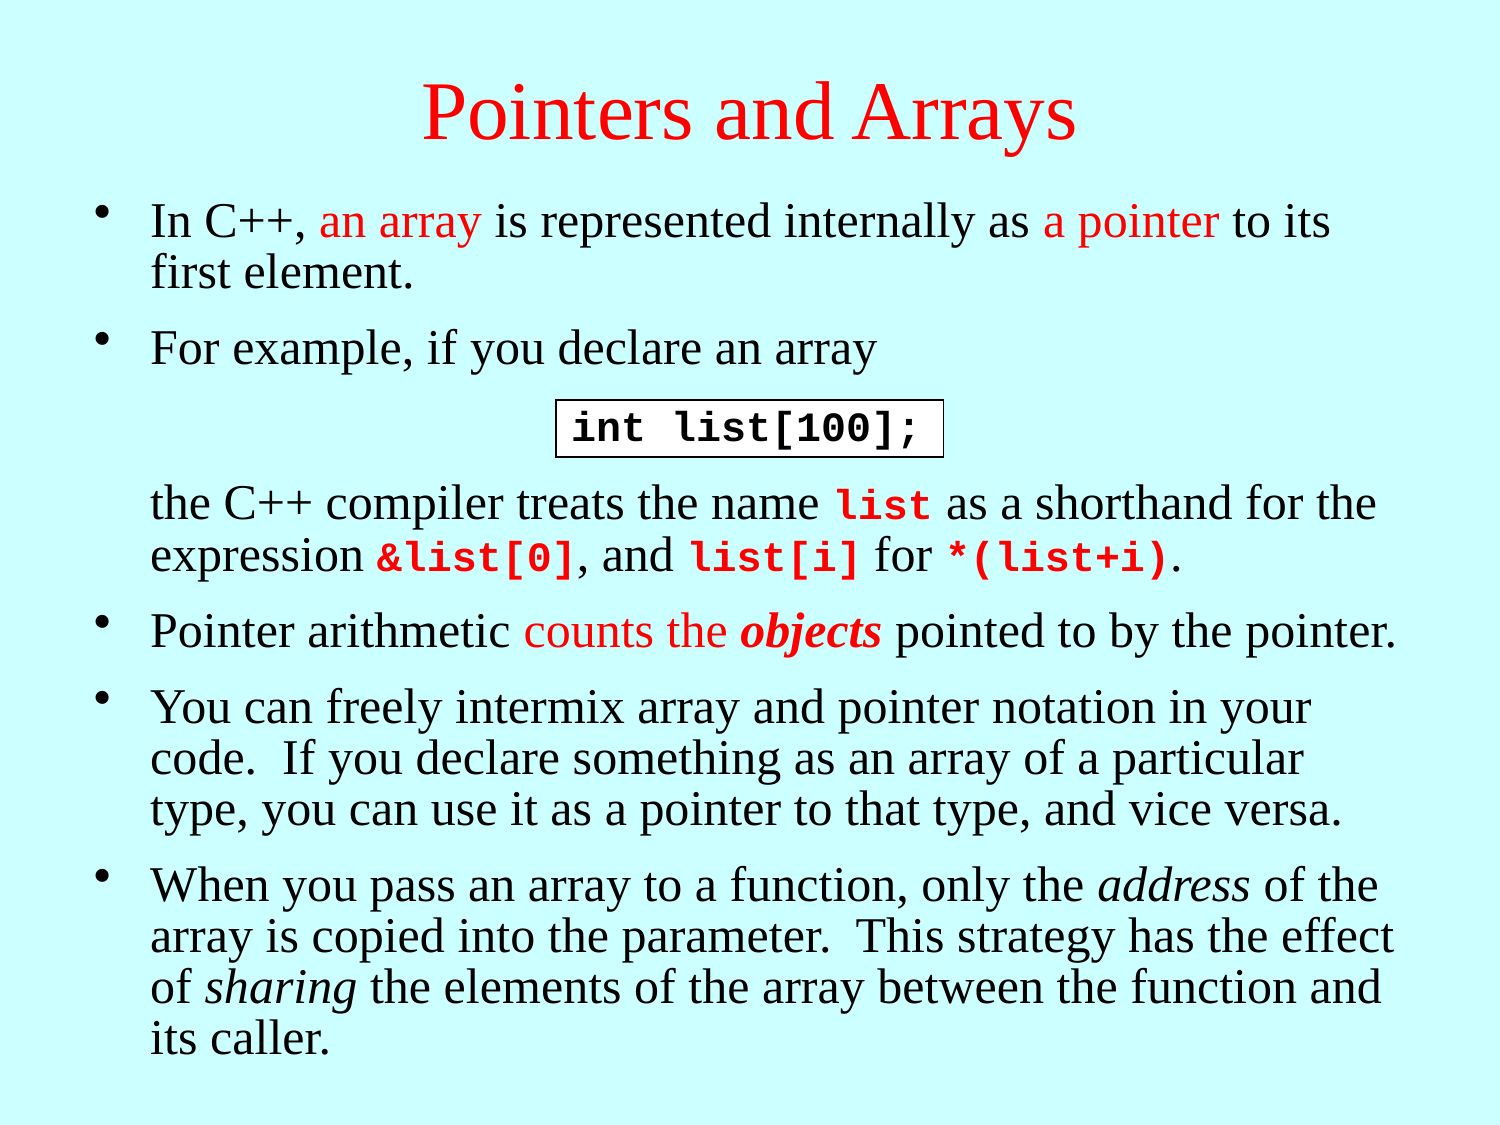

# Pointers and Arrays
In C++, an array is represented internally as a pointer to its first element.
For example, if you declare an array

the C++ compiler treats the name list as a shorthand for the expression &list[0], and list[i] for *(list+i).
Pointer arithmetic counts the objects pointed to by the pointer.
You can freely intermix array and pointer notation in your code.  If you declare something as an array of a particular type, you can use it as a pointer to that type, and vice versa.
When you pass an array to a function, only the address of the array is copied into the parameter.  This strategy has the effect of sharing the elements of the array between the function and its caller.
int list[100];